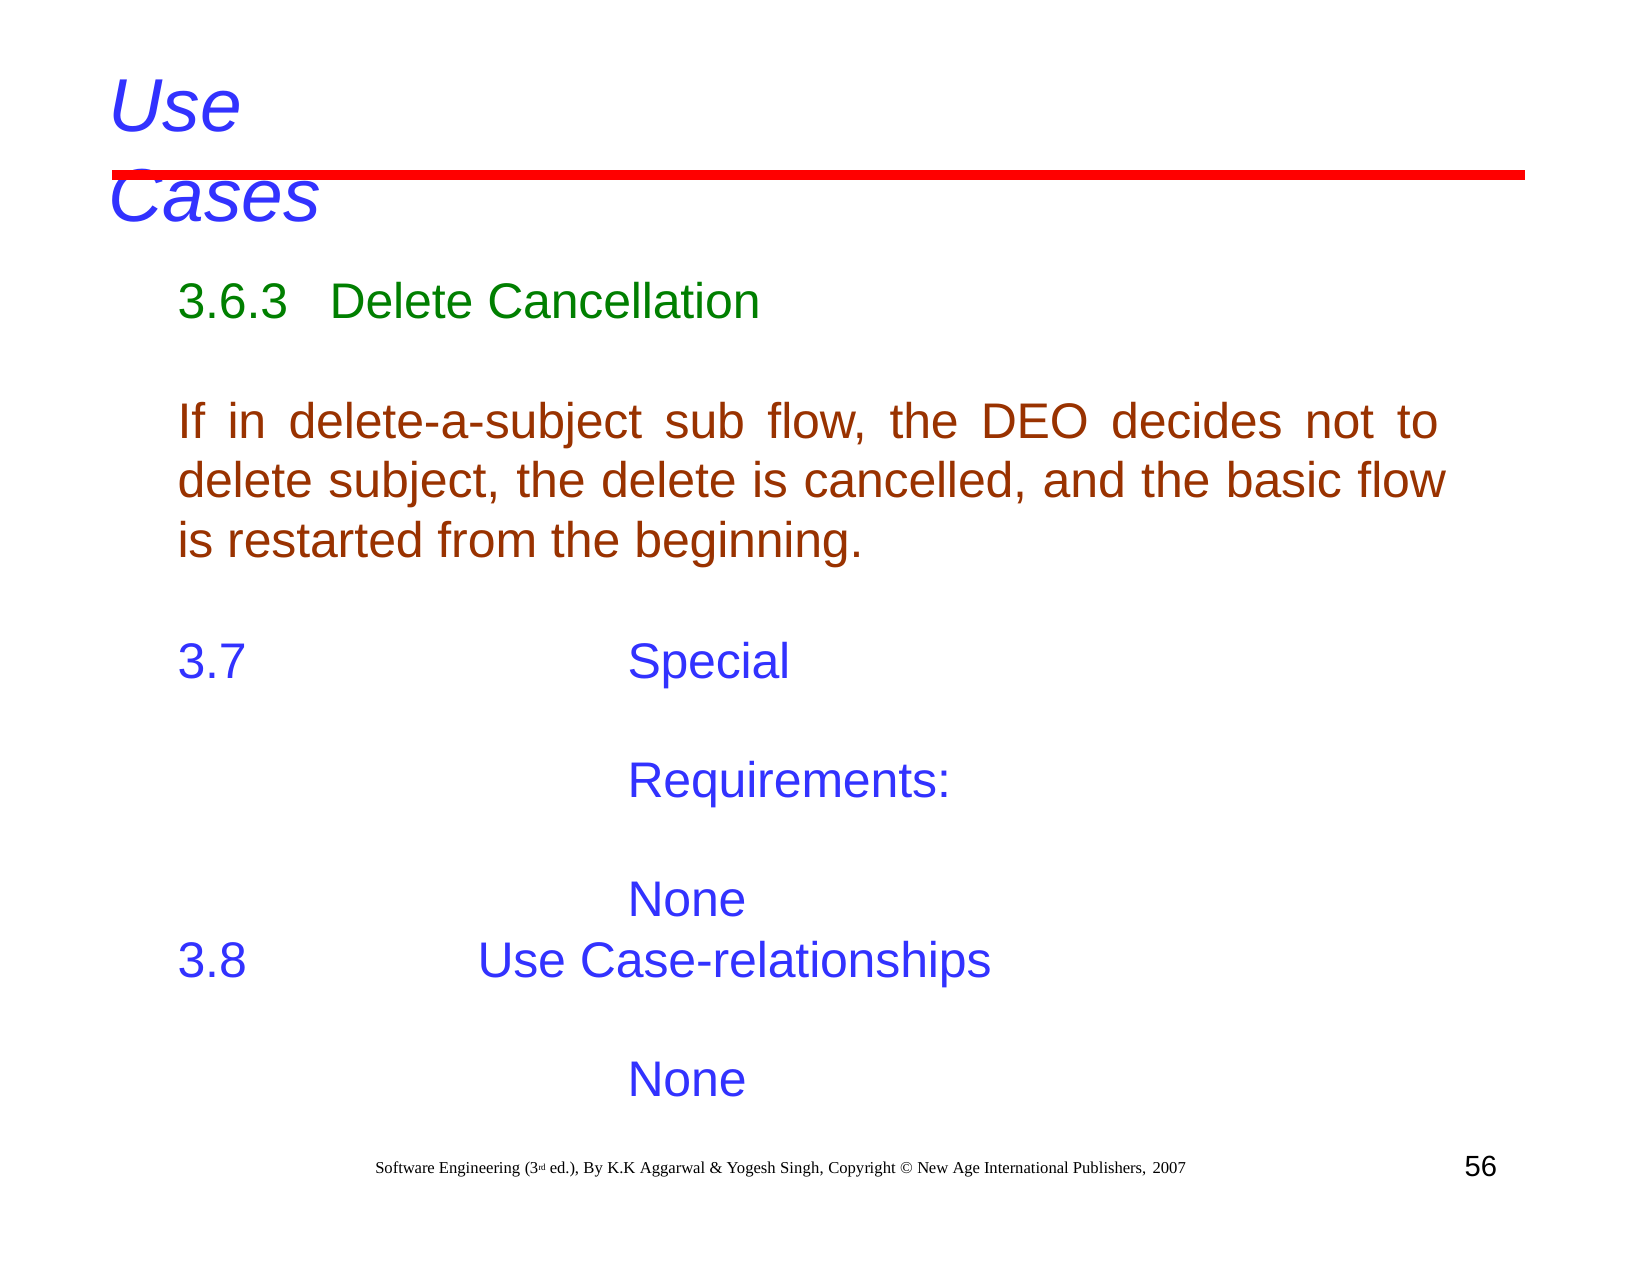

# Use Cases

3.6.3   Delete Cancellation

If in delete-a-subject sub flow, the DEO decides not to  delete subject, the delete is cancelled, and the basic flow  is restarted from the beginning.
3.7	Special Requirements:  None
3.8
Use Case-relationships
None
56
Software Engineering (3rd  ed.), By K.K Aggarwal & Yogesh Singh, Copyright © New Age International Publishers, 2007